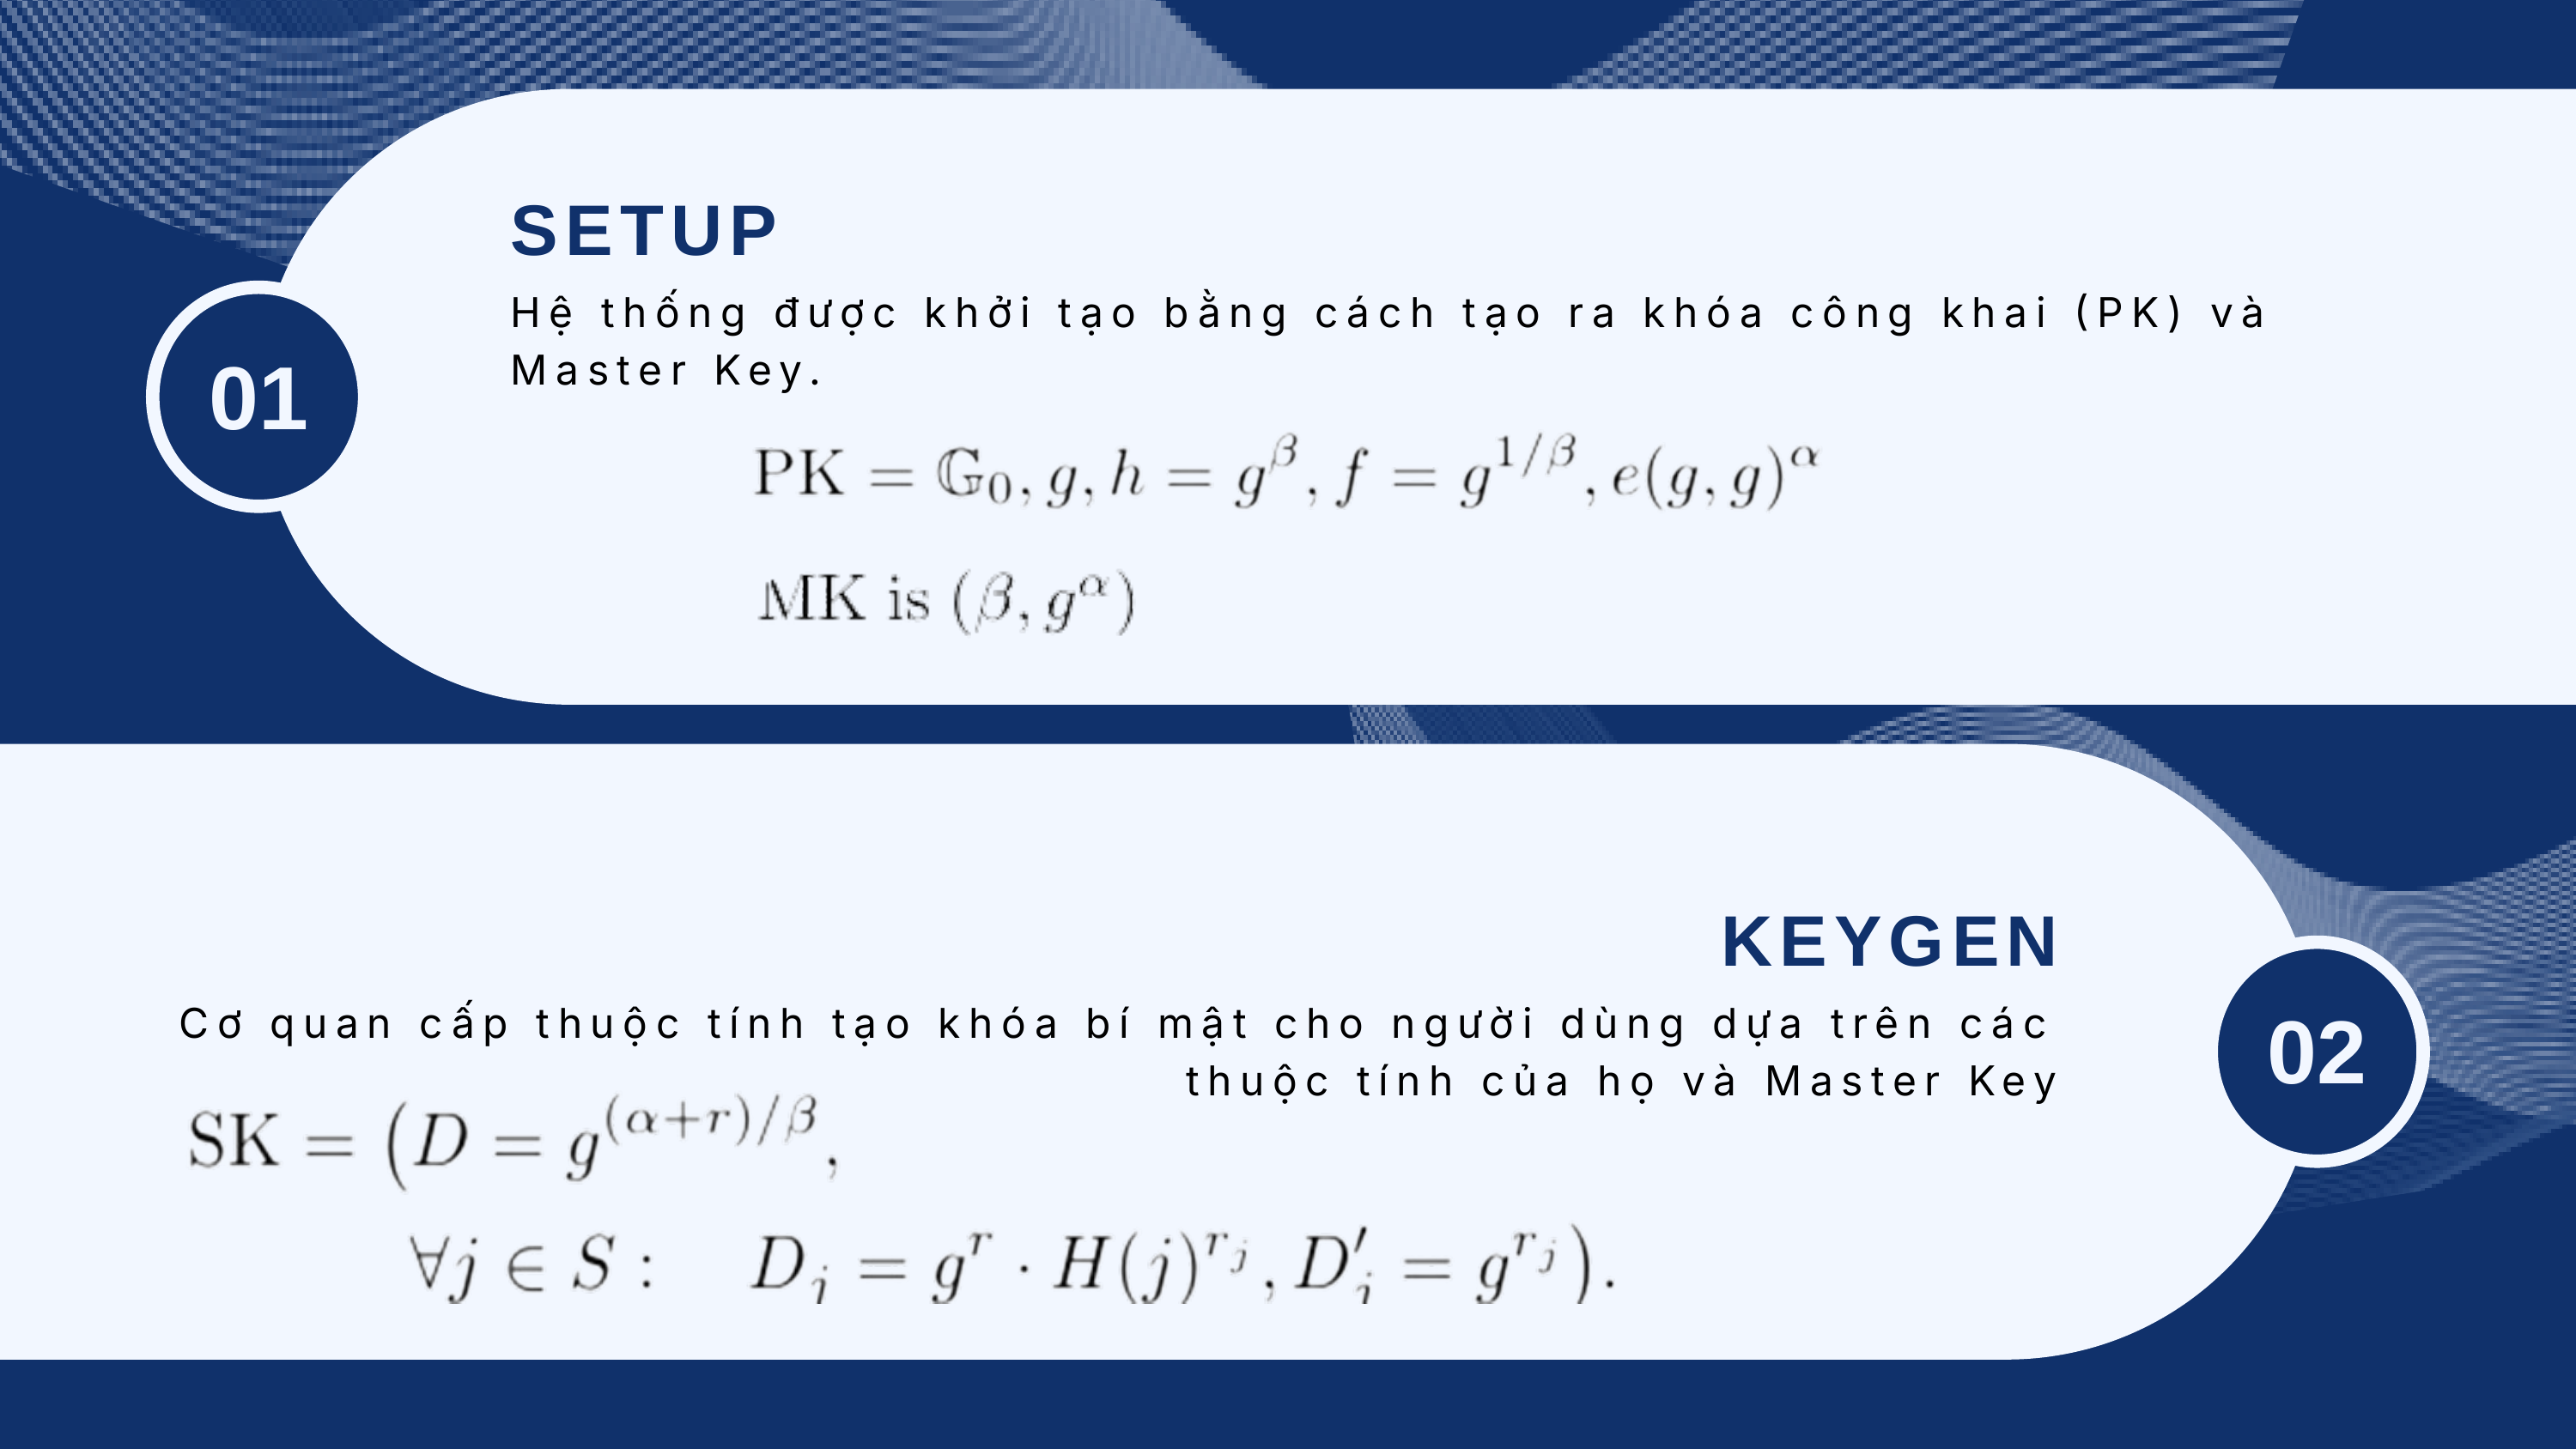

SETUP
Hệ thống được khởi tạo bằng cách tạo ra khóa công khai (PK) và Master Key.

01

KEYGEN

02
Cơ quan cấp thuộc tính tạo khóa bí mật cho người dùng dựa trên các thuộc tính của họ và Master Key